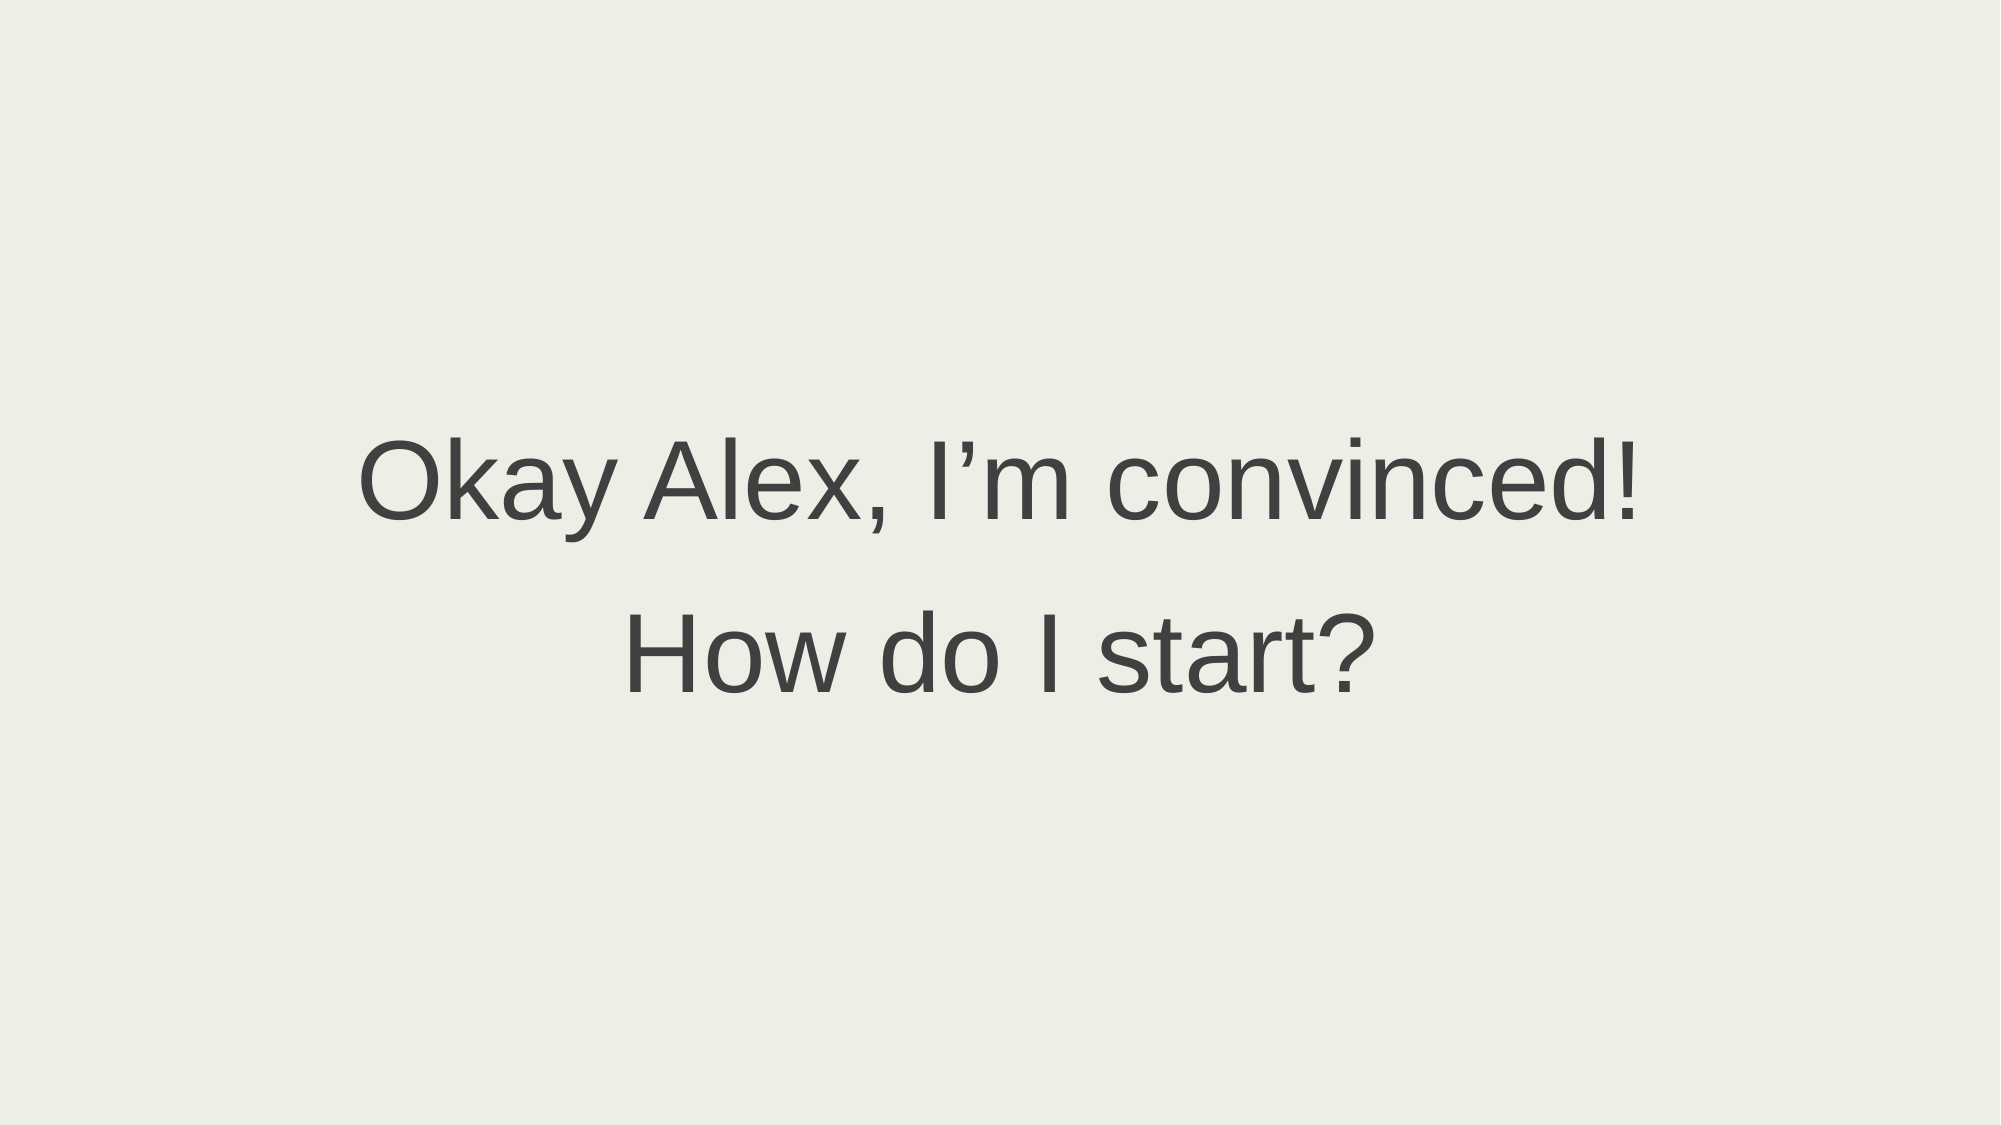

Okay Alex, I’m convinced!
How do I start?